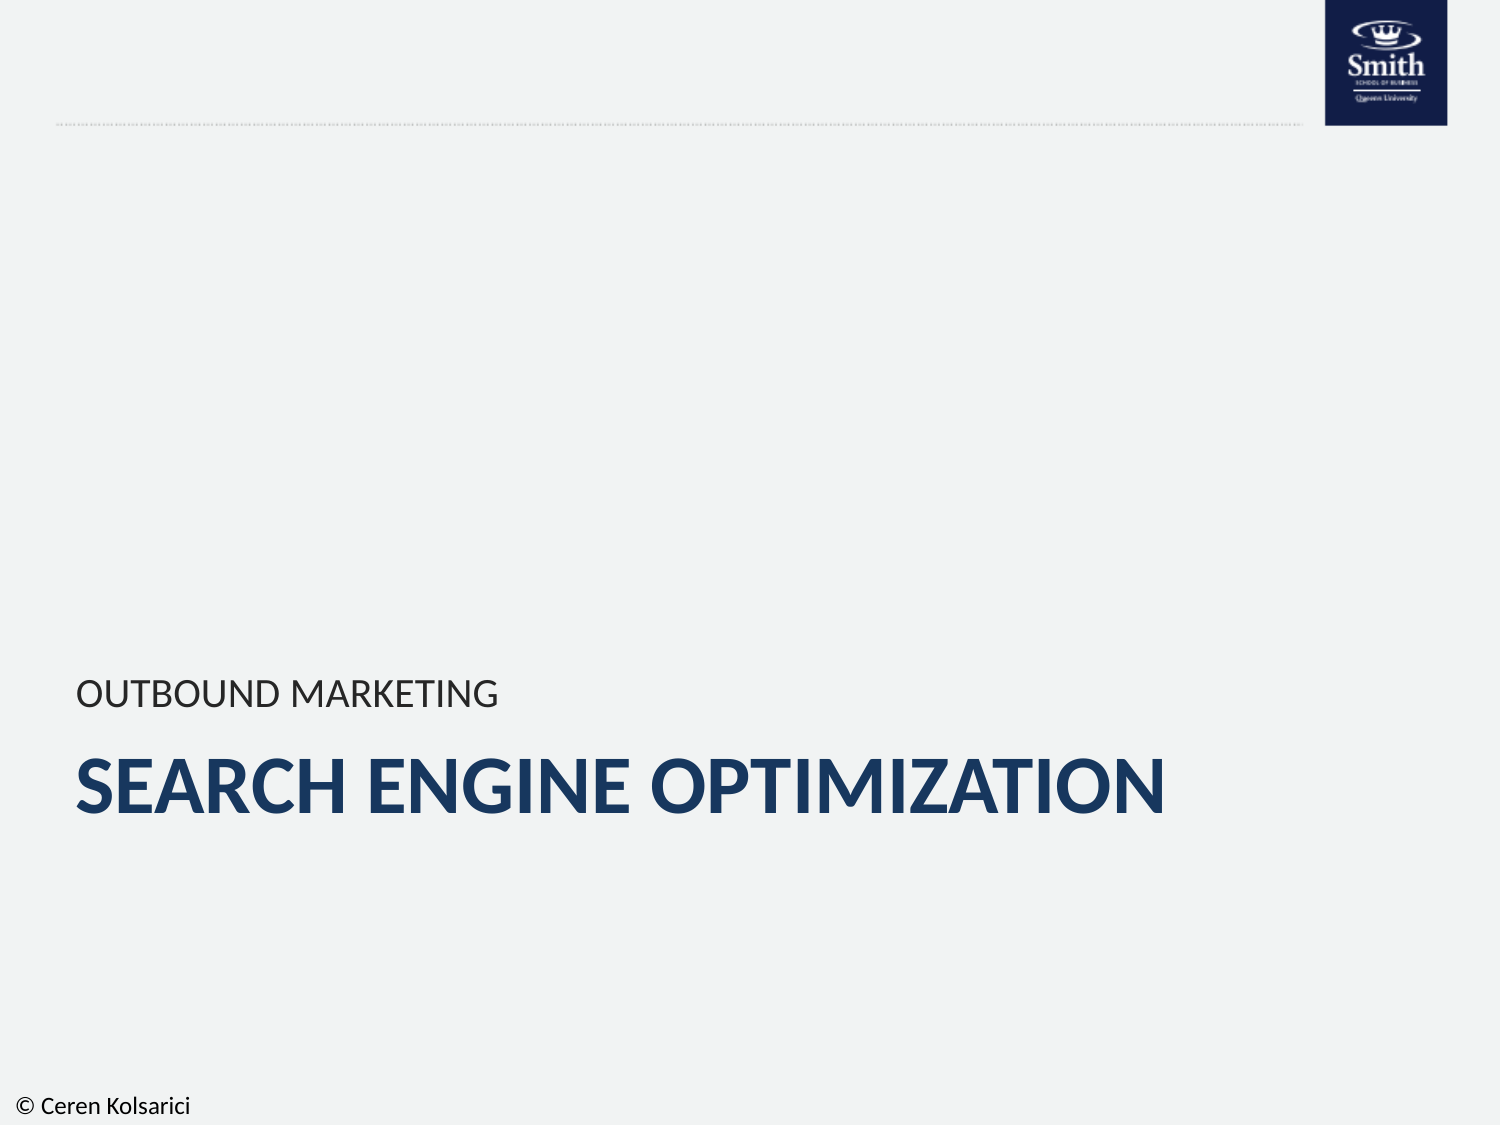

OUTBOUND MARKETING
# SEARCH ENGINE OPTIMIZATION
© Ceren Kolsarici